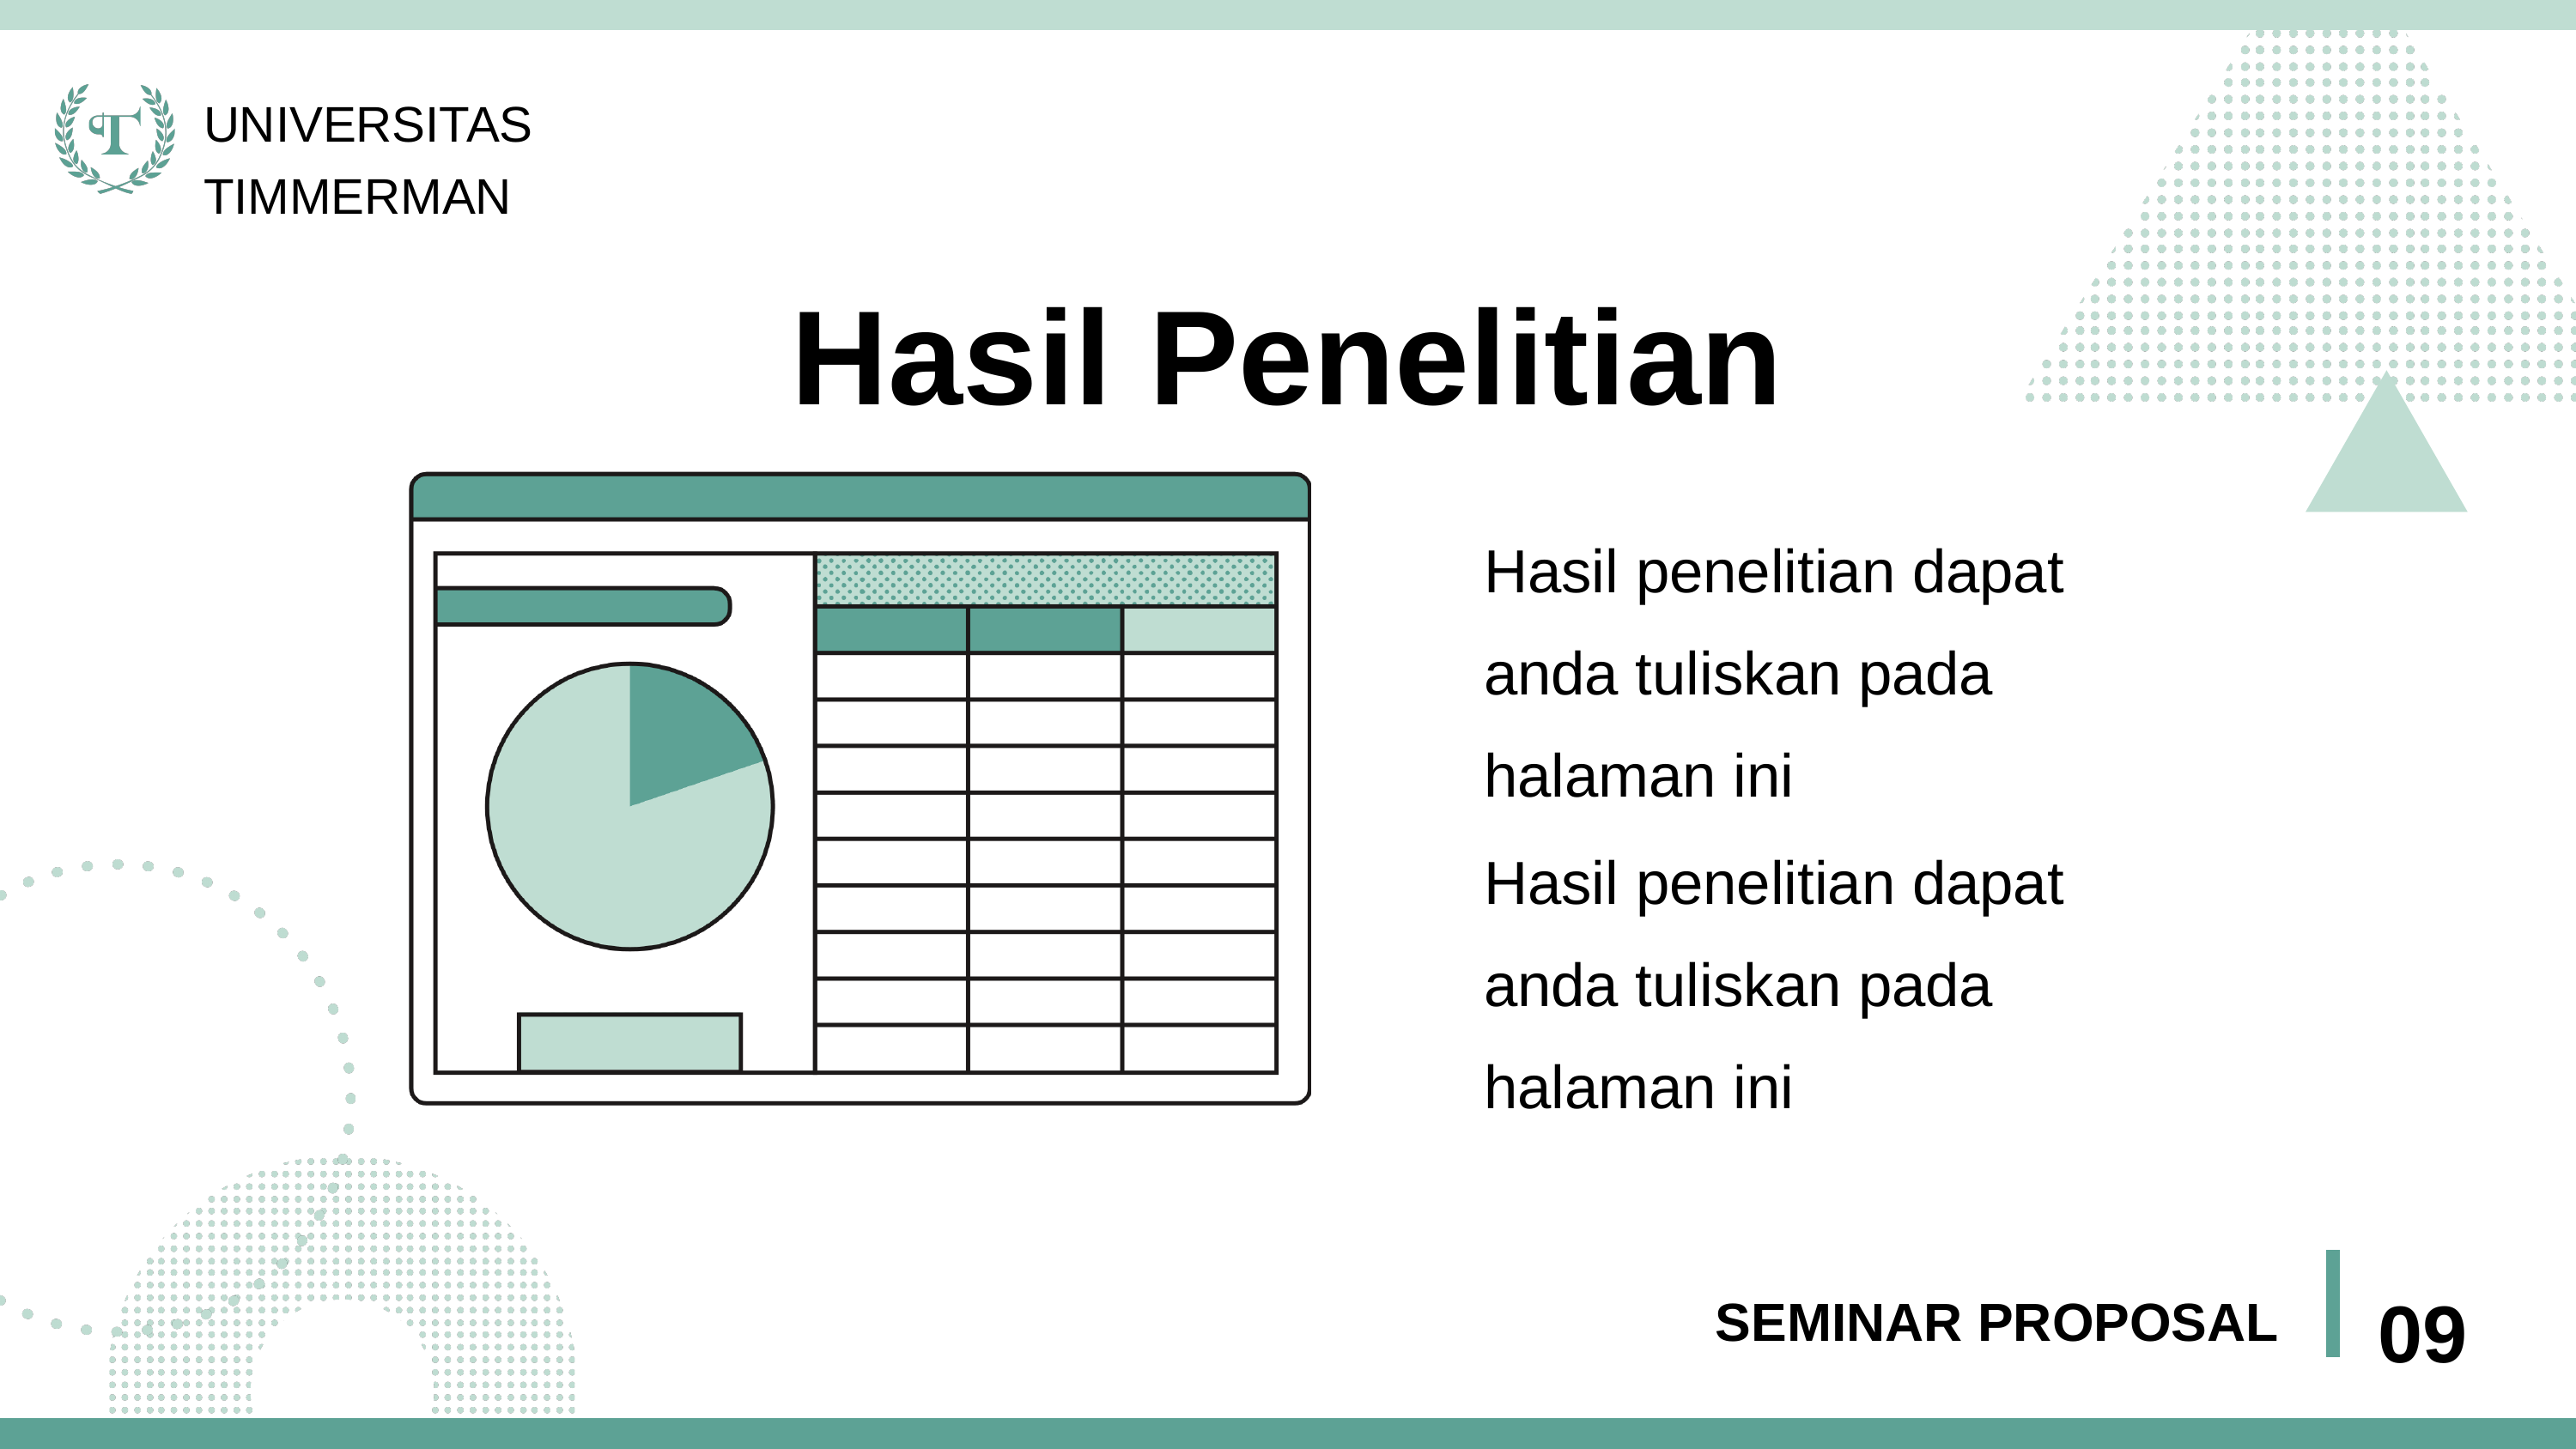

UNIVERSITAS
TIMMERMAN

Hasil Penelitian

Hasil penelitian dapat
anda tuliskan pada
halaman ini
Hasil penelitian dapat
anda tuliskan pada
halaman ini

09
SEMINAR PROPOSAL